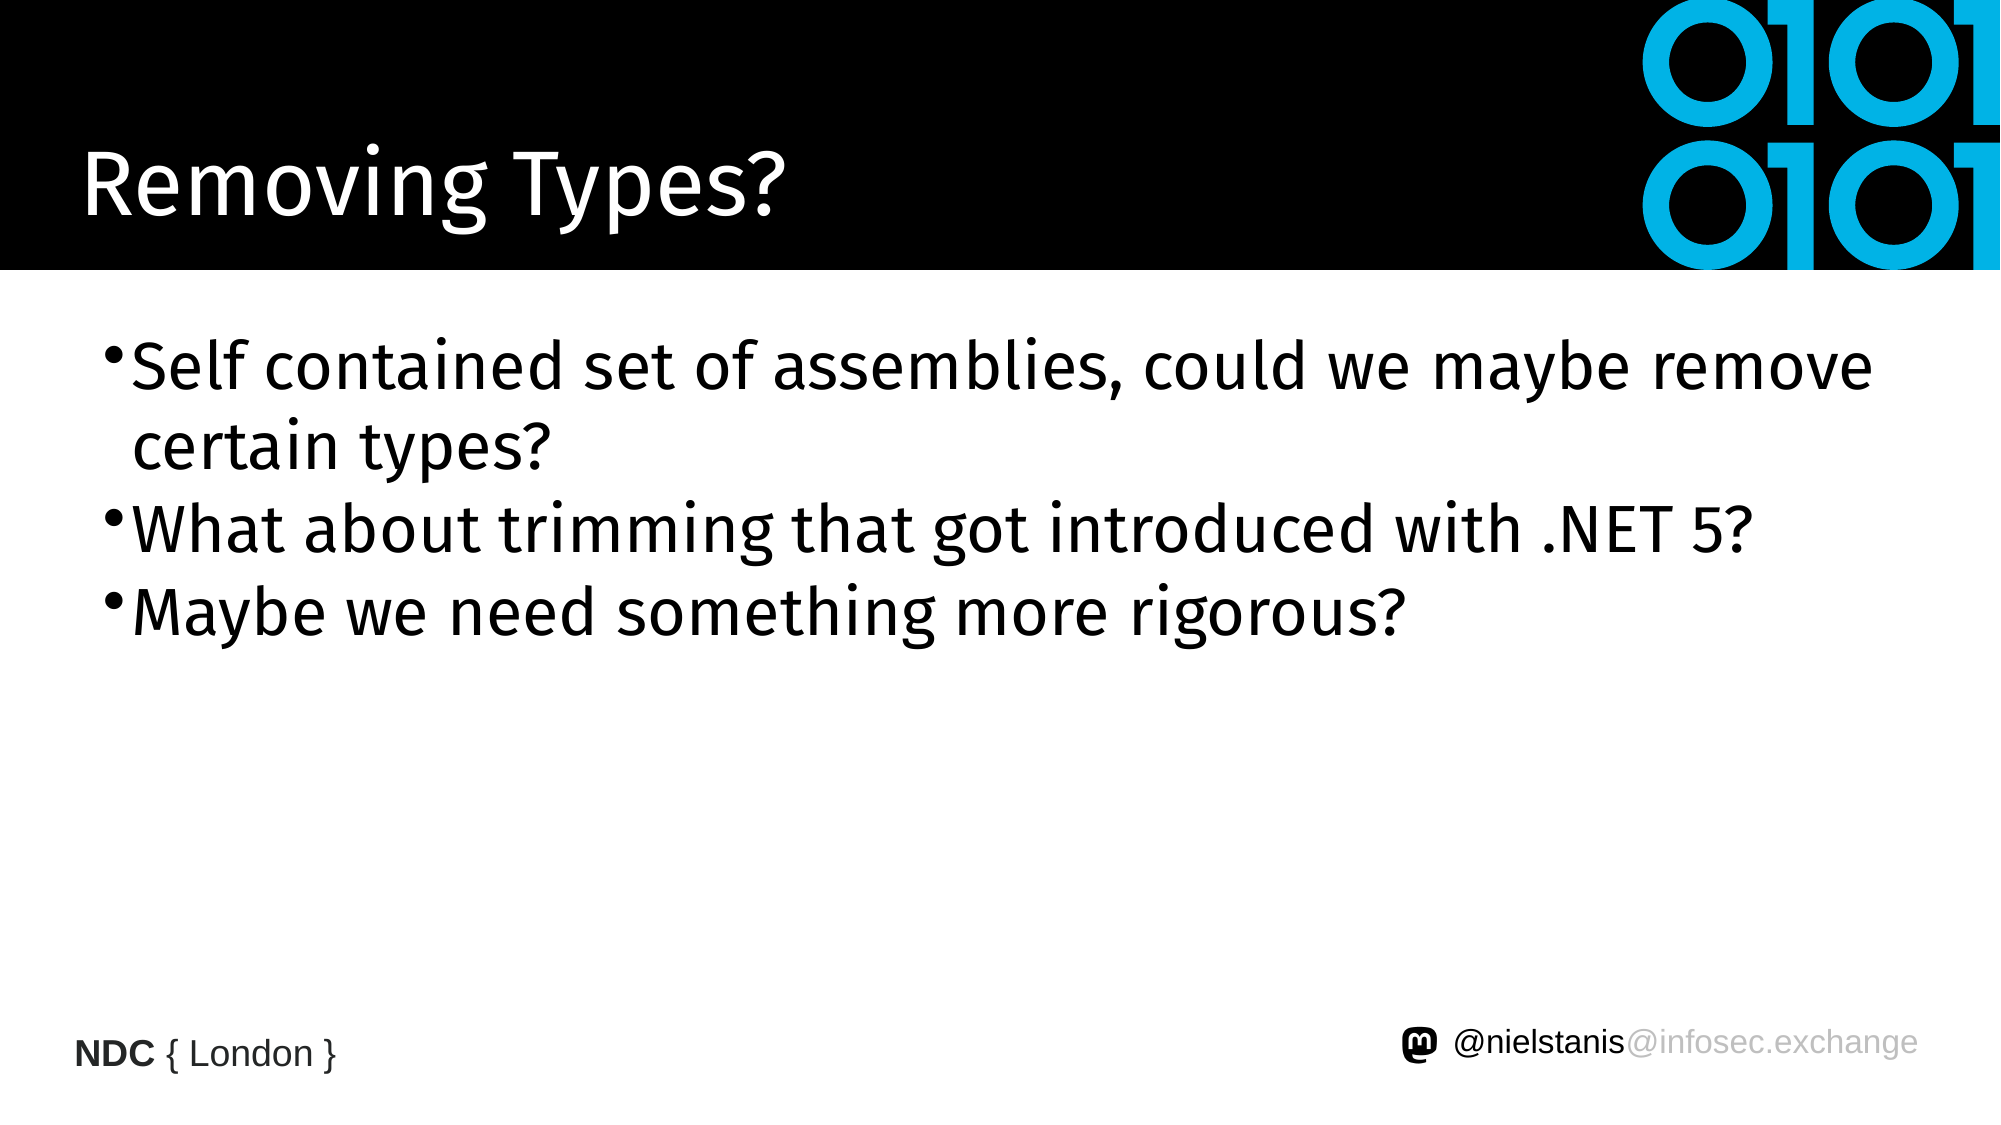

# Removing Types?
Self contained set of assemblies, could we maybe remove certain types?
What about trimming that got introduced with .NET 5?
Maybe we need something more rigorous?